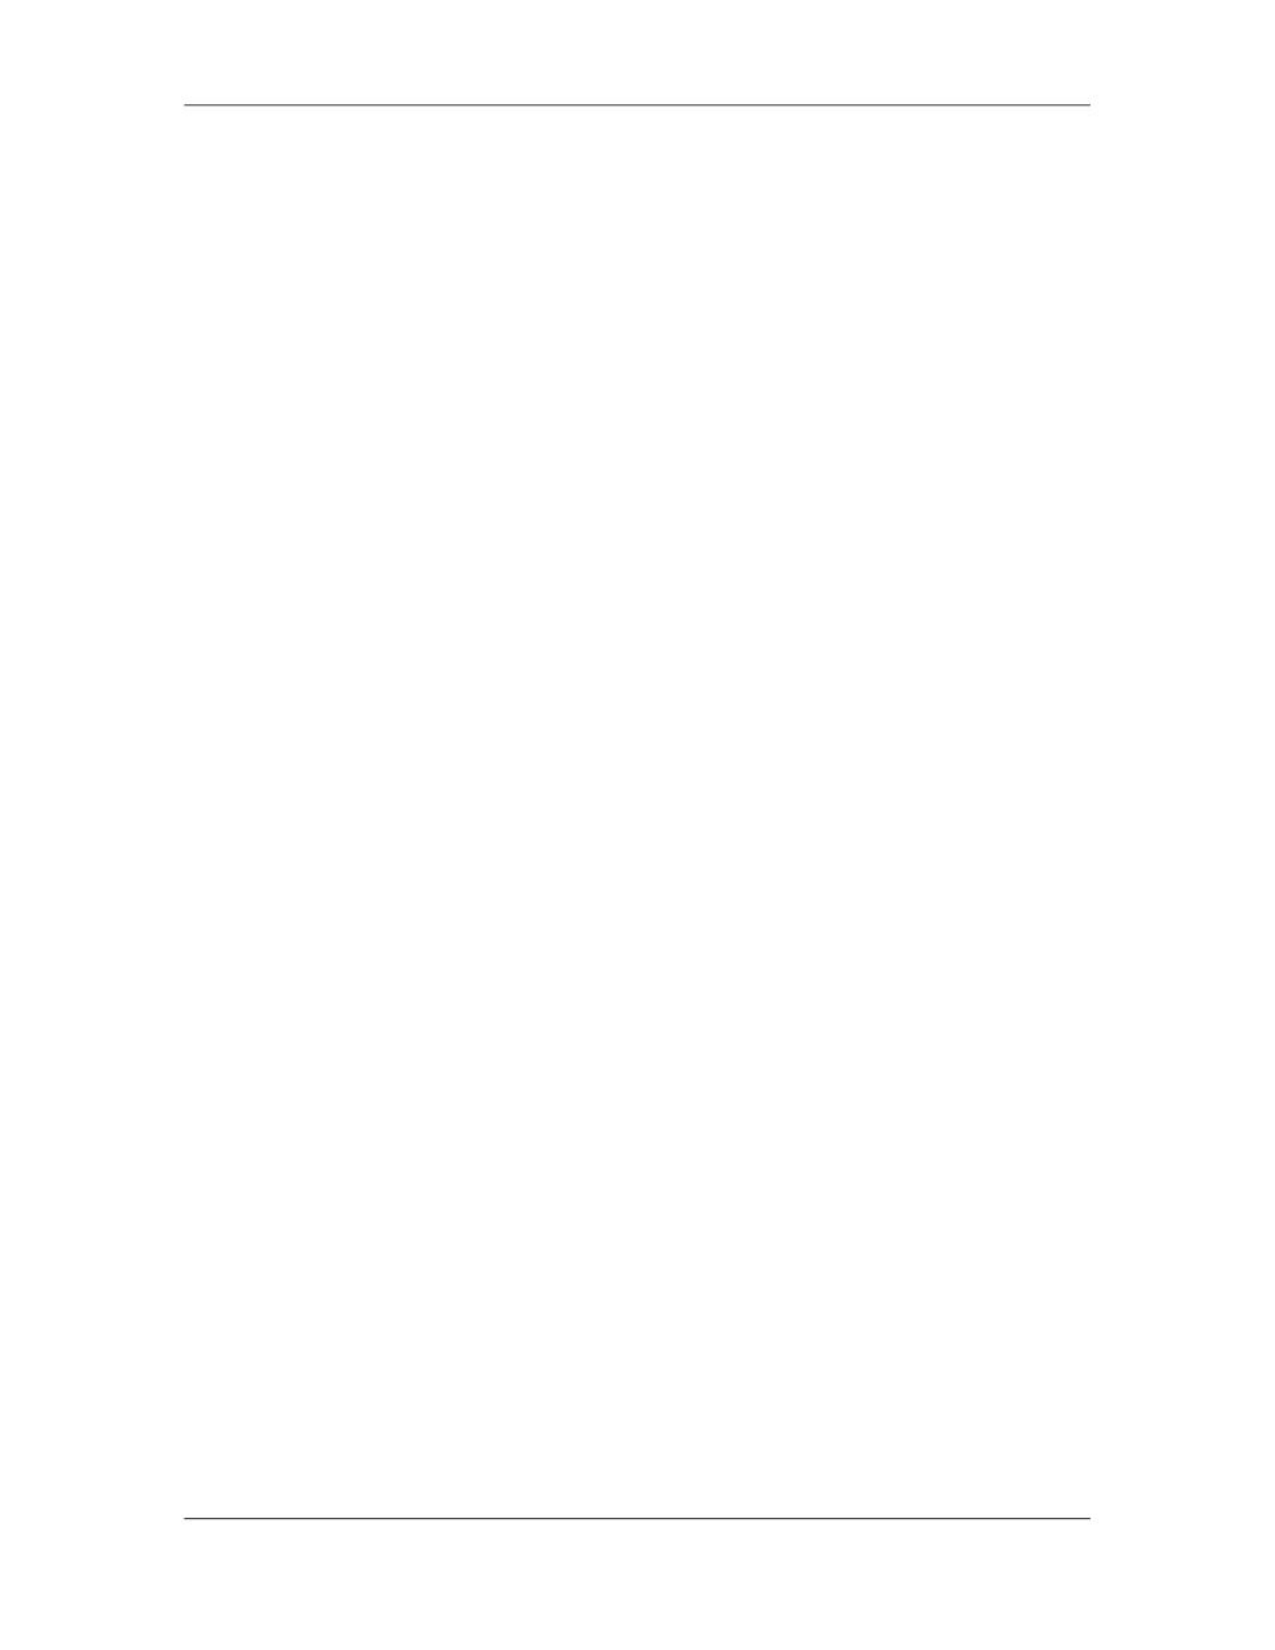

Software Project Management (CS615)

																																																																																																																																																																																																																							LECTURE # 39

																																																																																																																																																																												9. Risk and Change Management

																																																																											9.1 															Risk is defined as the possibility of loss. It is the inability to achieve program

																																																																																																									objectives within defined cost, schedule, and technical constraints. Risk

																																																																																																									management is a set of actions that helps the project manager plan an approach to

																																																																																																									deal with uncertain occurrences.

																																																																																																									A software project encounters two types of			risks, development process risks and

																																																																																																									product- related risks. Some of the development process risks are developer

																																																																																																									errors, natural disasters, disgruntled employees, and poor management objectives.

																																																																																																									Some project related risks are incomplete requirements, unclear project

																																																																																																									deliverables and objectives, and complexity of the product.

																																																																																																									The steps of risk management involve risk identification, risk analysis, and risk

																																																																																																									mitigation. Risk identification involves identifying risks. Risks are identified after

																																																																																																									discussion with team members about the requirements documents, available

																																																																																																									technology, resources, and other project-related factors.

																																																																																																									Contingency planning involves maintaining an alternative plan if the original plan

																																																																																																									fails. Contingency plans are put to use when risks become a reality.

																																																																																																									What is it? 		Risk analysis and management are a series of steps that help a

																																																																																																									software team to understand and manage uncertainty. Many problems can plague
																																																																																																									a software project A risk is a potential problem - it might happen, it might not But

																																																																																																									regardless of the outcome, it's a really good idea to identify it, assess its
																																																																																																									probability of occurrence, estimate its impact, and establish a contingency plan

																																																																																																									should the problem actually occur.

																																																																																																									Who does it? Everyone involved in the software process – managers, software
																																																																																																									engineers and customers - participate in risk analysis and management

																																																																																																									Why is it important? Think about the Boy Scout motto: "Be prepared" Software is
																																																																																																									a difficult undertaking. Lots of things can go wrong, and frankly, many often do.

																																																																																																									It's for this reason that being prepared, understanding the risks and taking
																																																																																																									preventive measures to avoid or manage them is a key element of good software

																																																																																																									project management.

																																																																																																									What are the steps?  Recognizing what can go wrong is the first step, called -
																																																																																																									risk identification. Next, each risk is analyzed to determine the likelihood that it

																																																																																																									will occur and the damage that it will do if it does occur. Once this information is
																																																																																																									established, risks are ranked by probability and impact. Finally, a plan is

																																																																																																									developed to manage those risks with high probability and high impact.

																																																																																						                                                                                                                                 305

																																																																																																																																																																																						© Copyright Virtual University of Pakistan